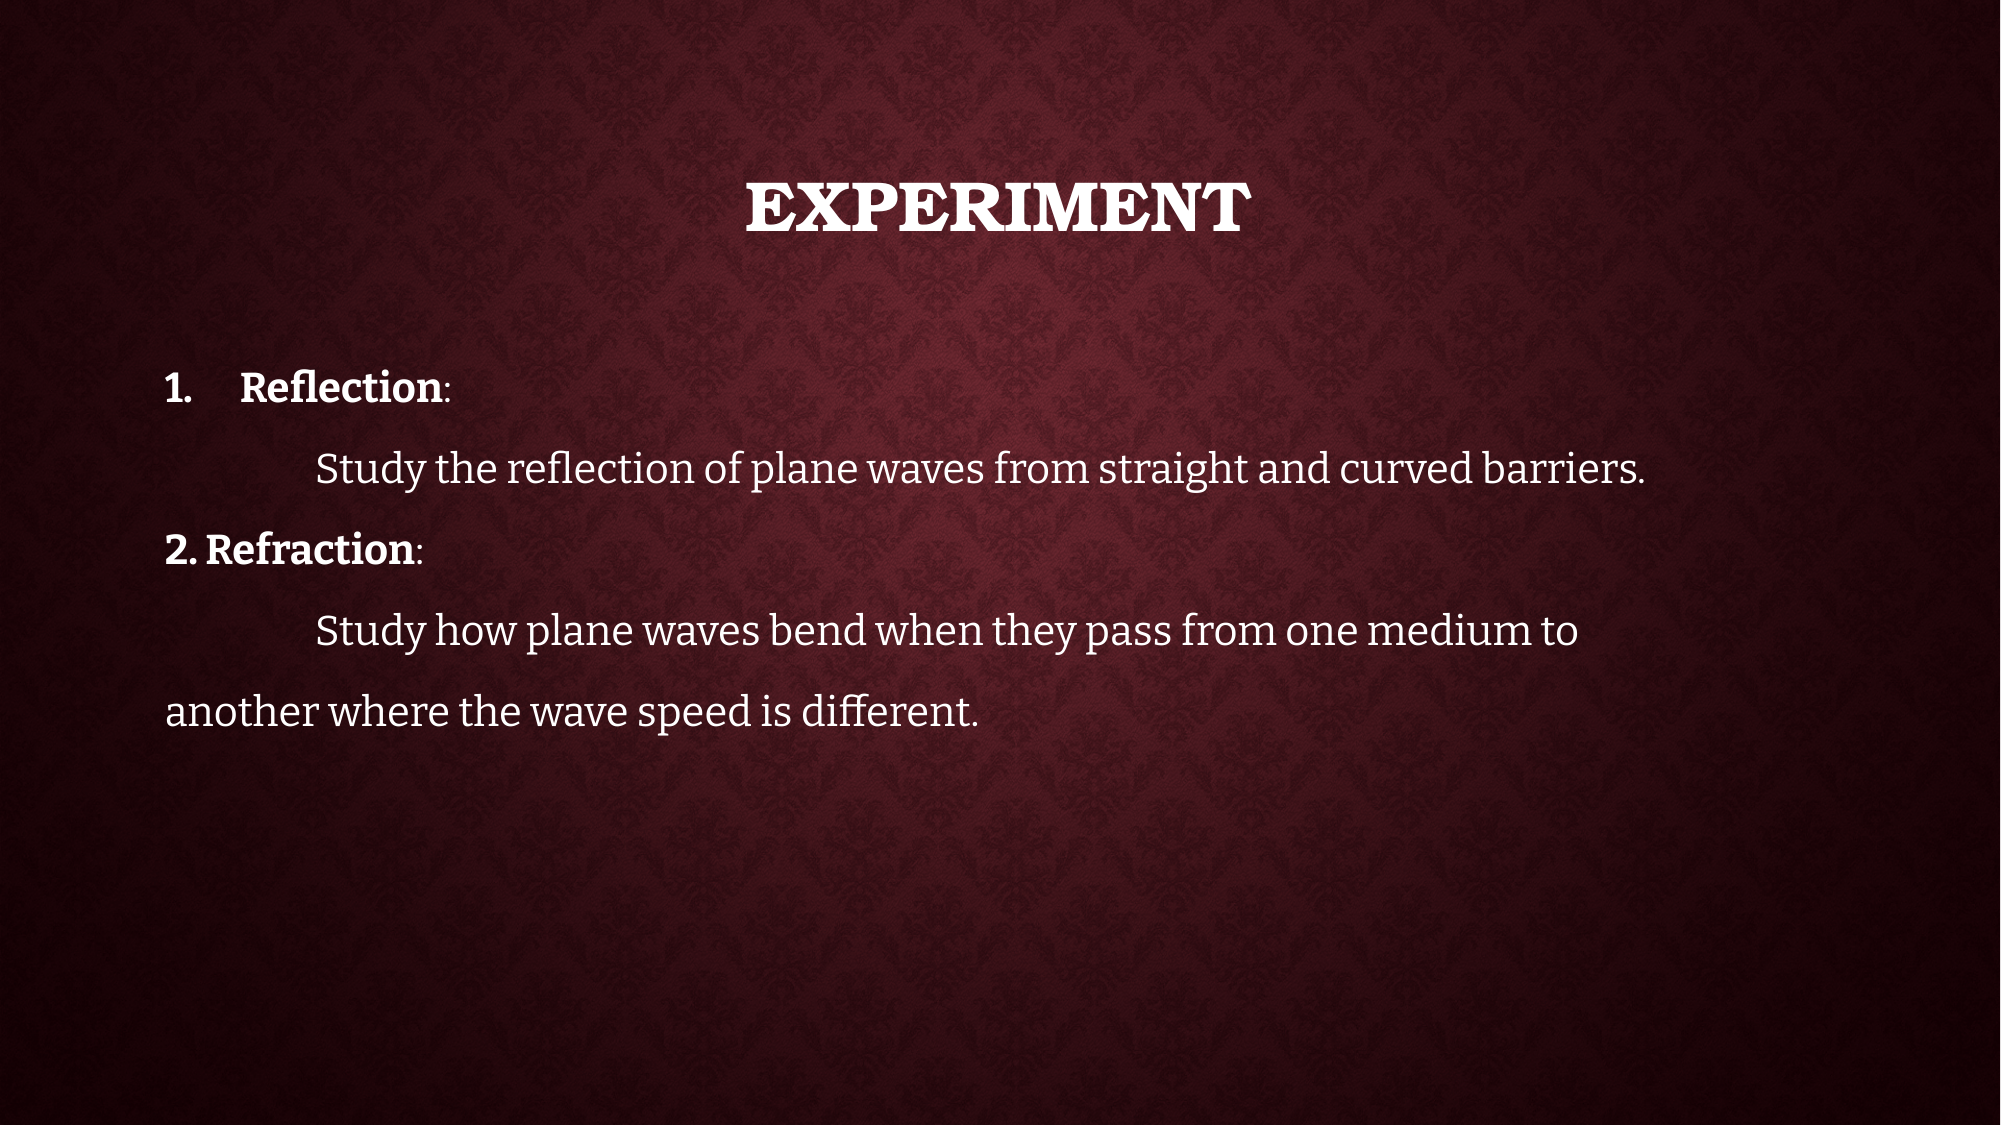

# experiment
Reflection:
	Study the reflection of plane waves from straight and curved barriers.
2. Refraction:
	Study how plane waves bend when they pass from one medium to
another where the wave speed is different.